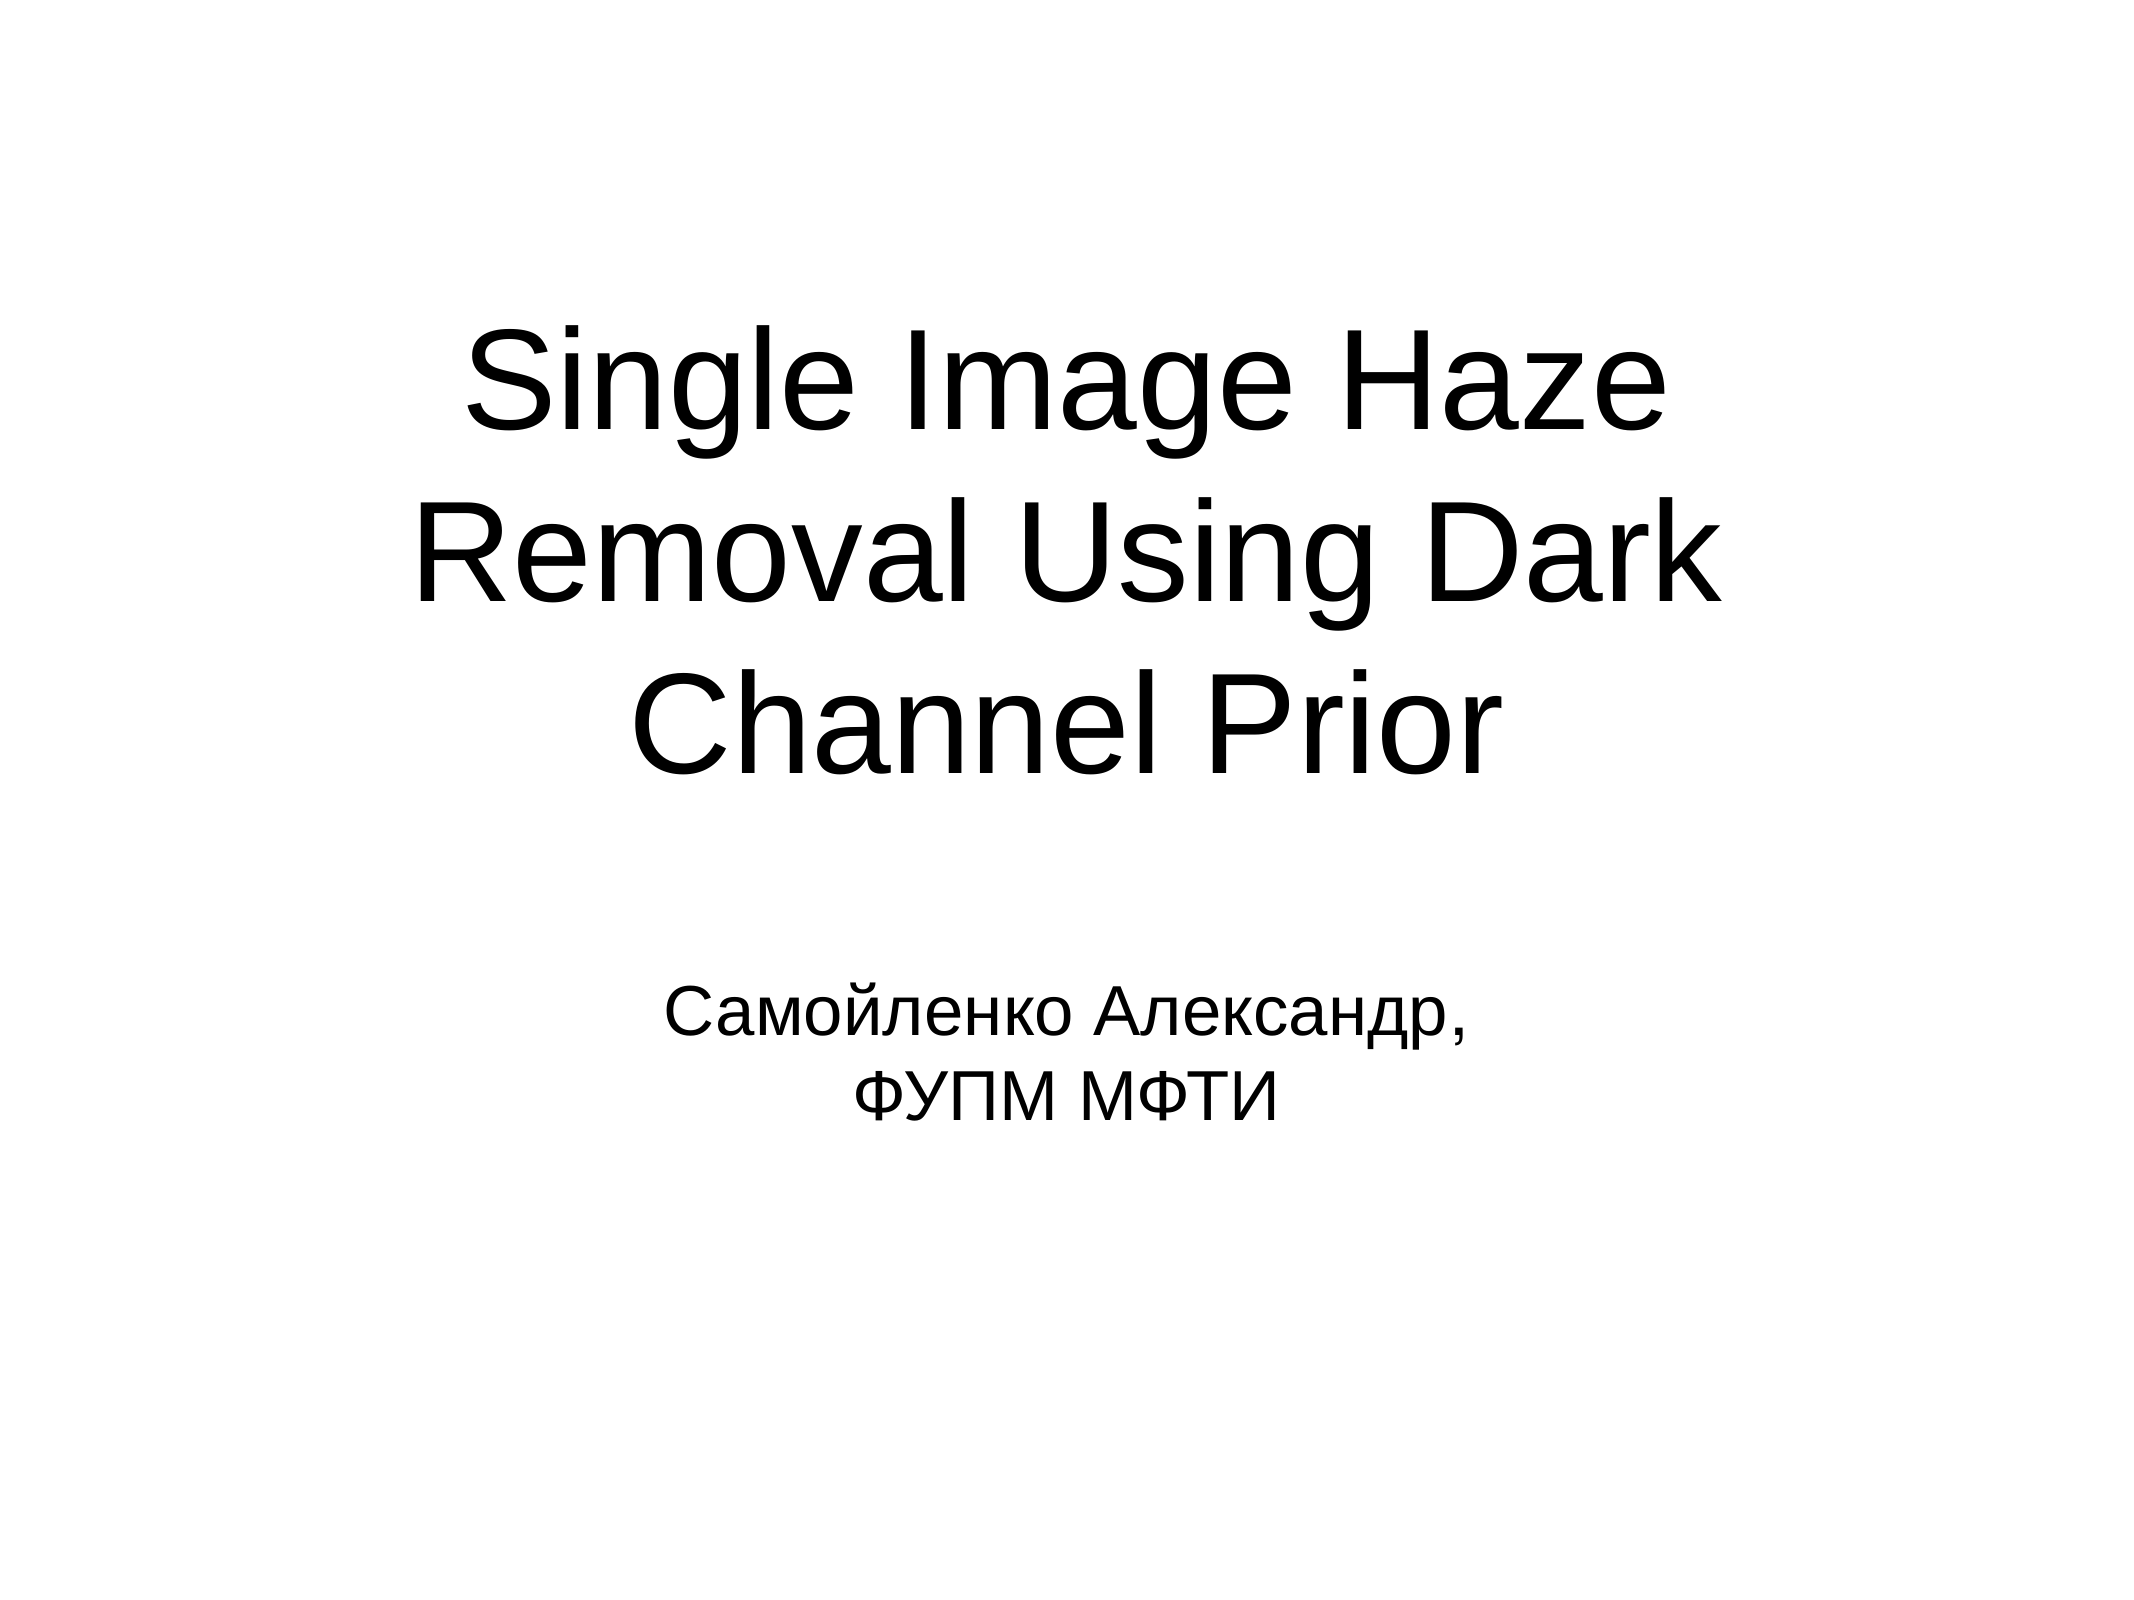

# Single Image Haze Removal Using Dark Channel Prior
Самойленко Александр,
ФУПМ МФТИ